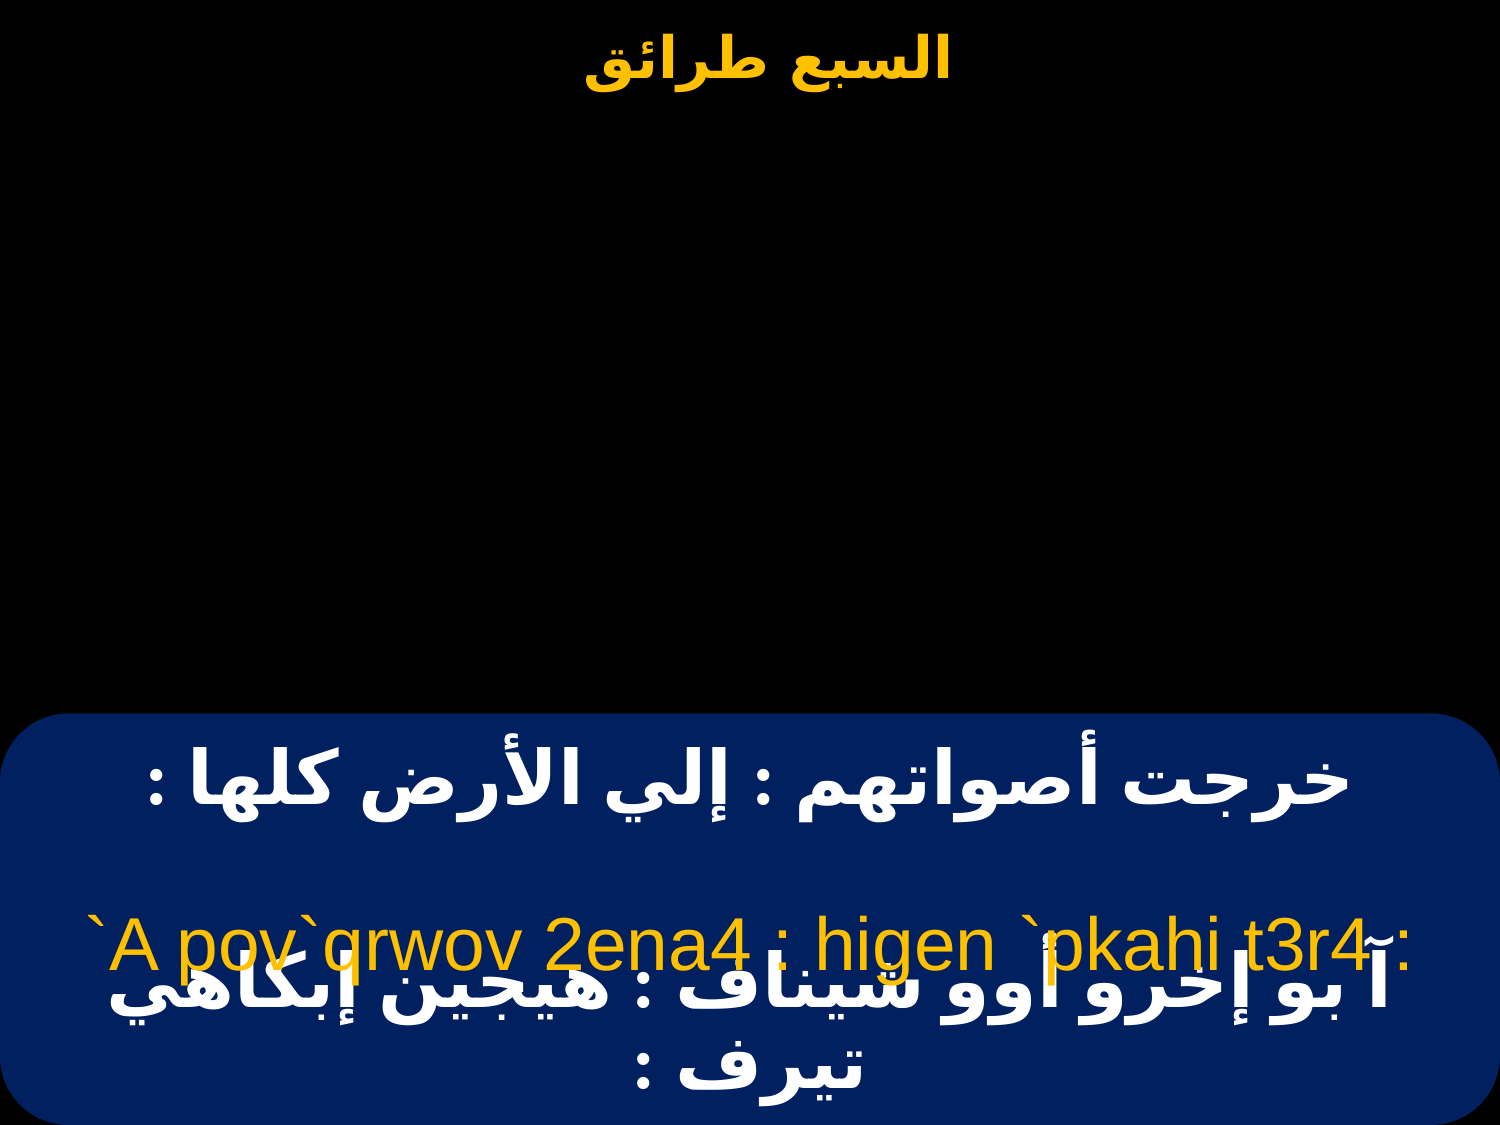

# خرجت أصواتهم : إلي الأرض كلها :
`A pov`qrwov 2ena4 : higen `pkahi t3r4 :
آ بو إخرو أوو شيناف : هيجين إبكاهي تيرف :